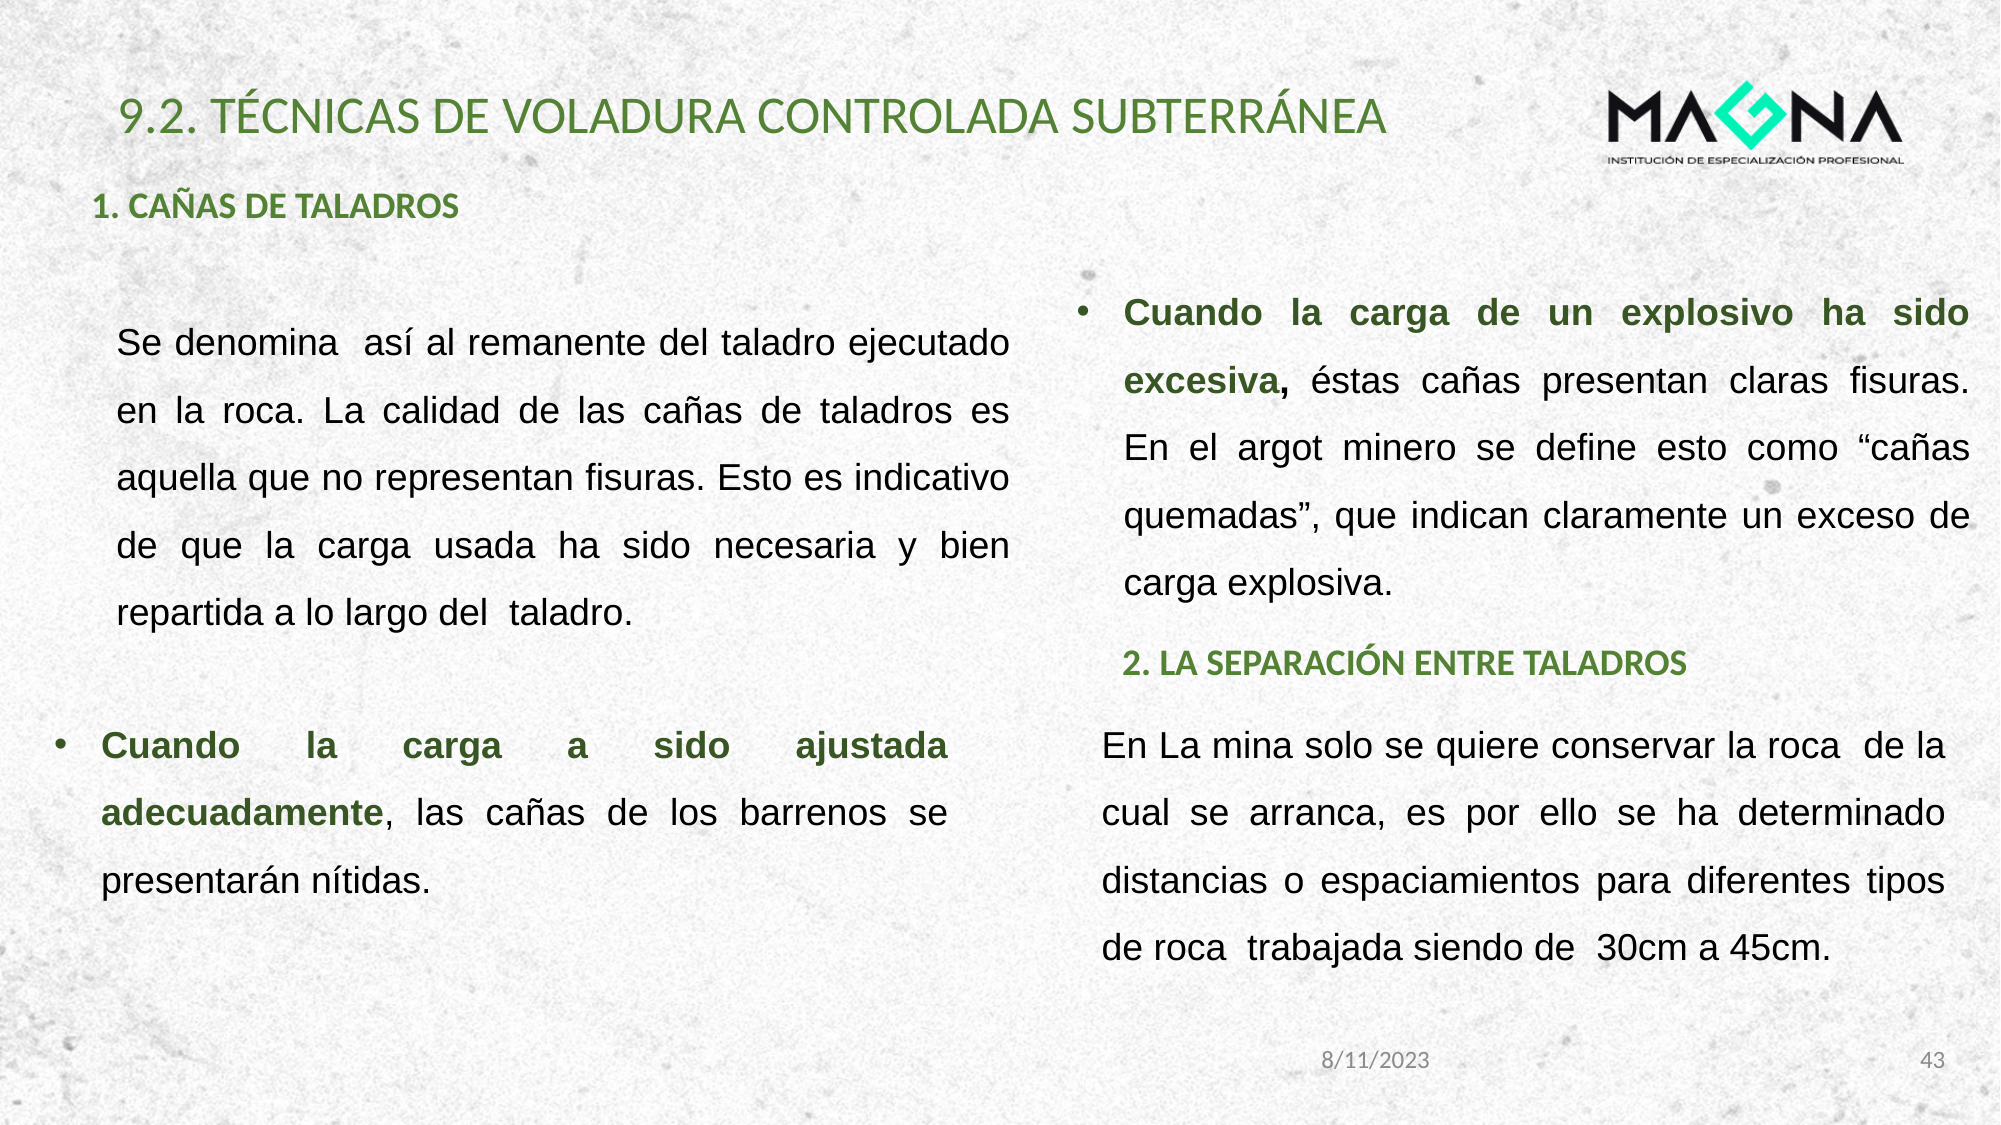

# 9.2. TÉCNICAS DE VOLADURA CONTROLADA SUBTERRÁNEA
1. CAÑAS DE TALADROS
Cuando la carga de un explosivo ha sido excesiva, éstas cañas presentan claras fisuras. En el argot minero se define esto como “cañas quemadas”, que indican claramente un exceso de carga explosiva.
Se denomina  así al remanente del taladro ejecutado en la roca. La calidad de las cañas de taladros es aquella que no representan fisuras. Esto es indicativo de que la carga usada ha sido necesaria y bien repartida a lo largo del  taladro.
2. LA SEPARACIÓN ENTRE TALADROS
Cuando la carga a sido ajustada adecuadamente, las cañas de los barrenos se presentarán nítidas.
En La mina solo se quiere conservar la roca  de la cual se arranca, es por ello se ha determinado distancias o espaciamientos para diferentes tipos de roca  trabajada siendo de  30cm a 45cm.
8/11/2023
43